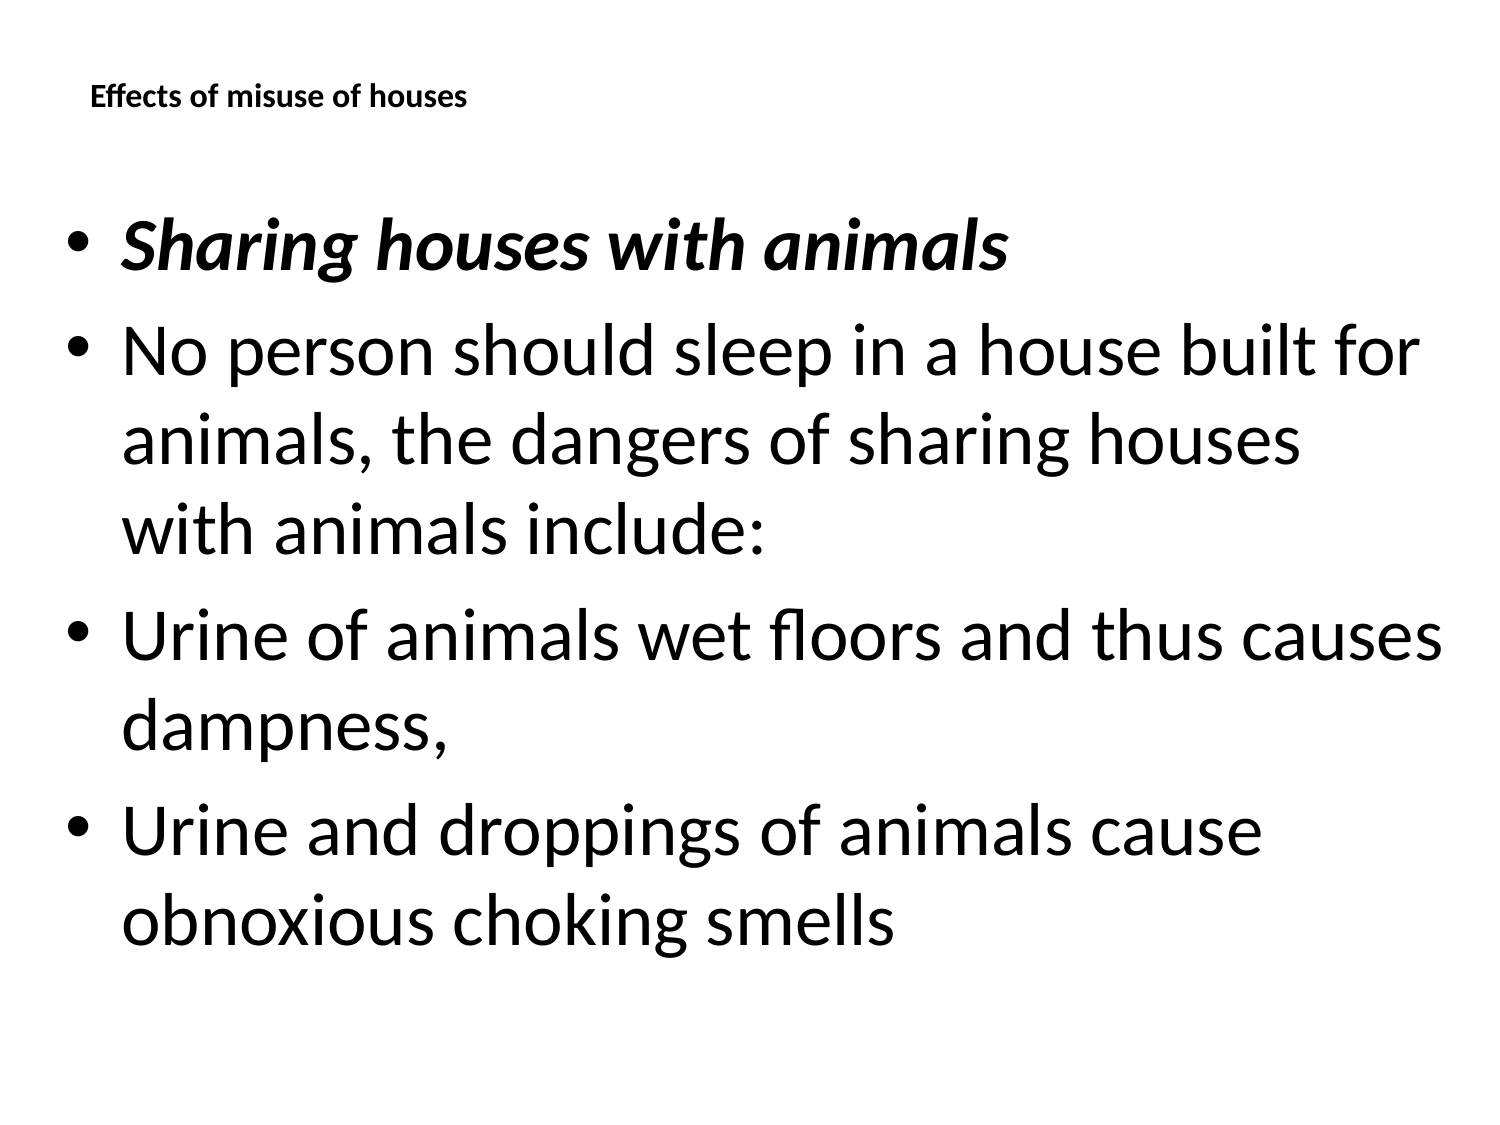

# Effects of misuse of houses
Sharing houses with animals
No person should sleep in a house built for animals, the dangers of sharing houses with animals include:
Urine of animals wet floors and thus causes dampness,
Urine and droppings of animals cause obnoxious choking smells